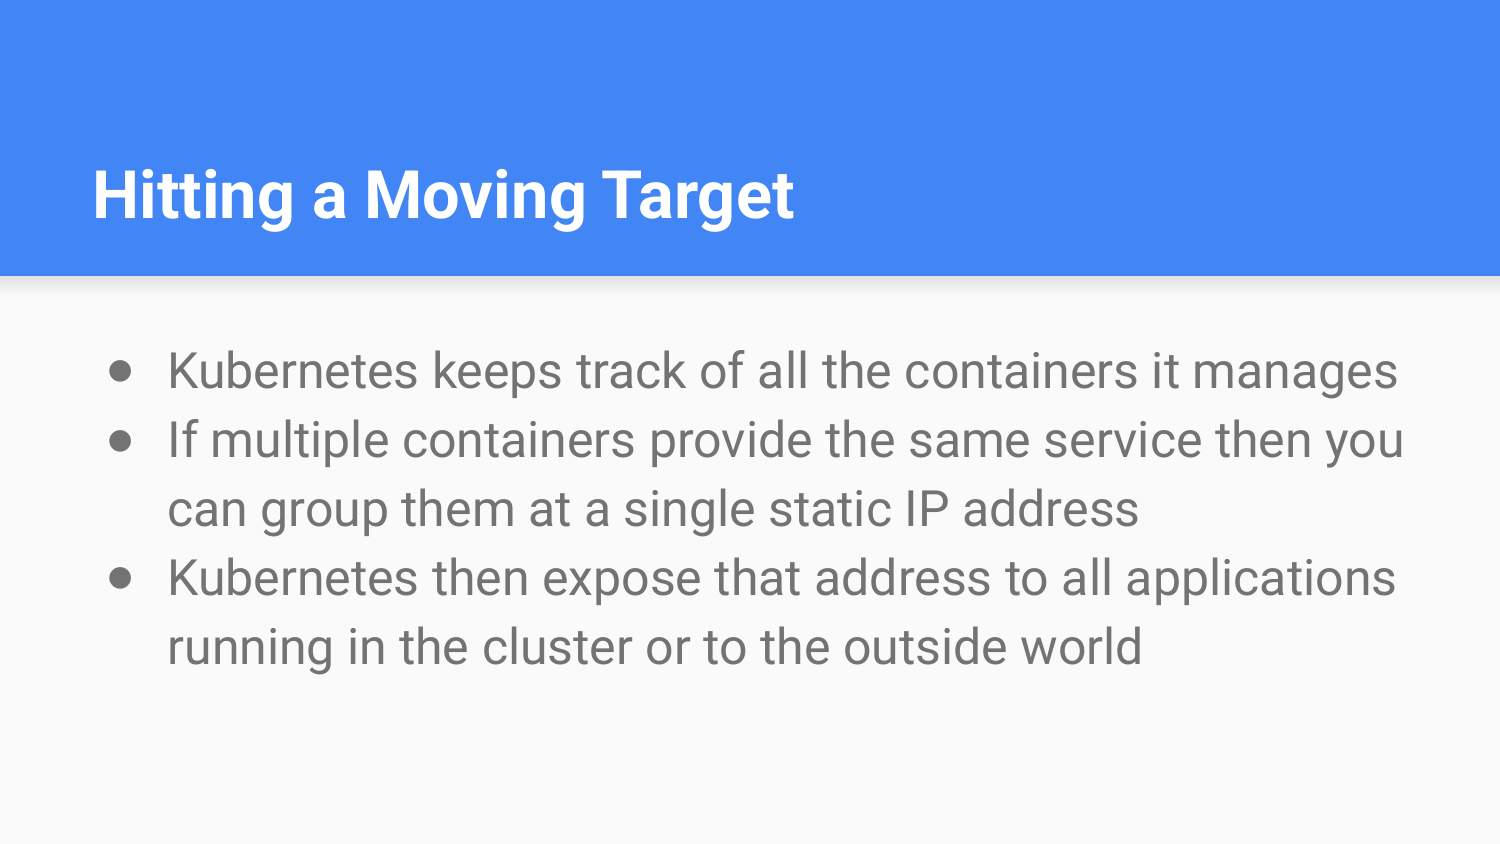

# Hitting a Moving Target
Kubernetes keeps track of all the containers it manages
If multiple containers provide the same service then you can group them at a single static IP address
Kubernetes then expose that address to all applications running in the cluster or to the outside world